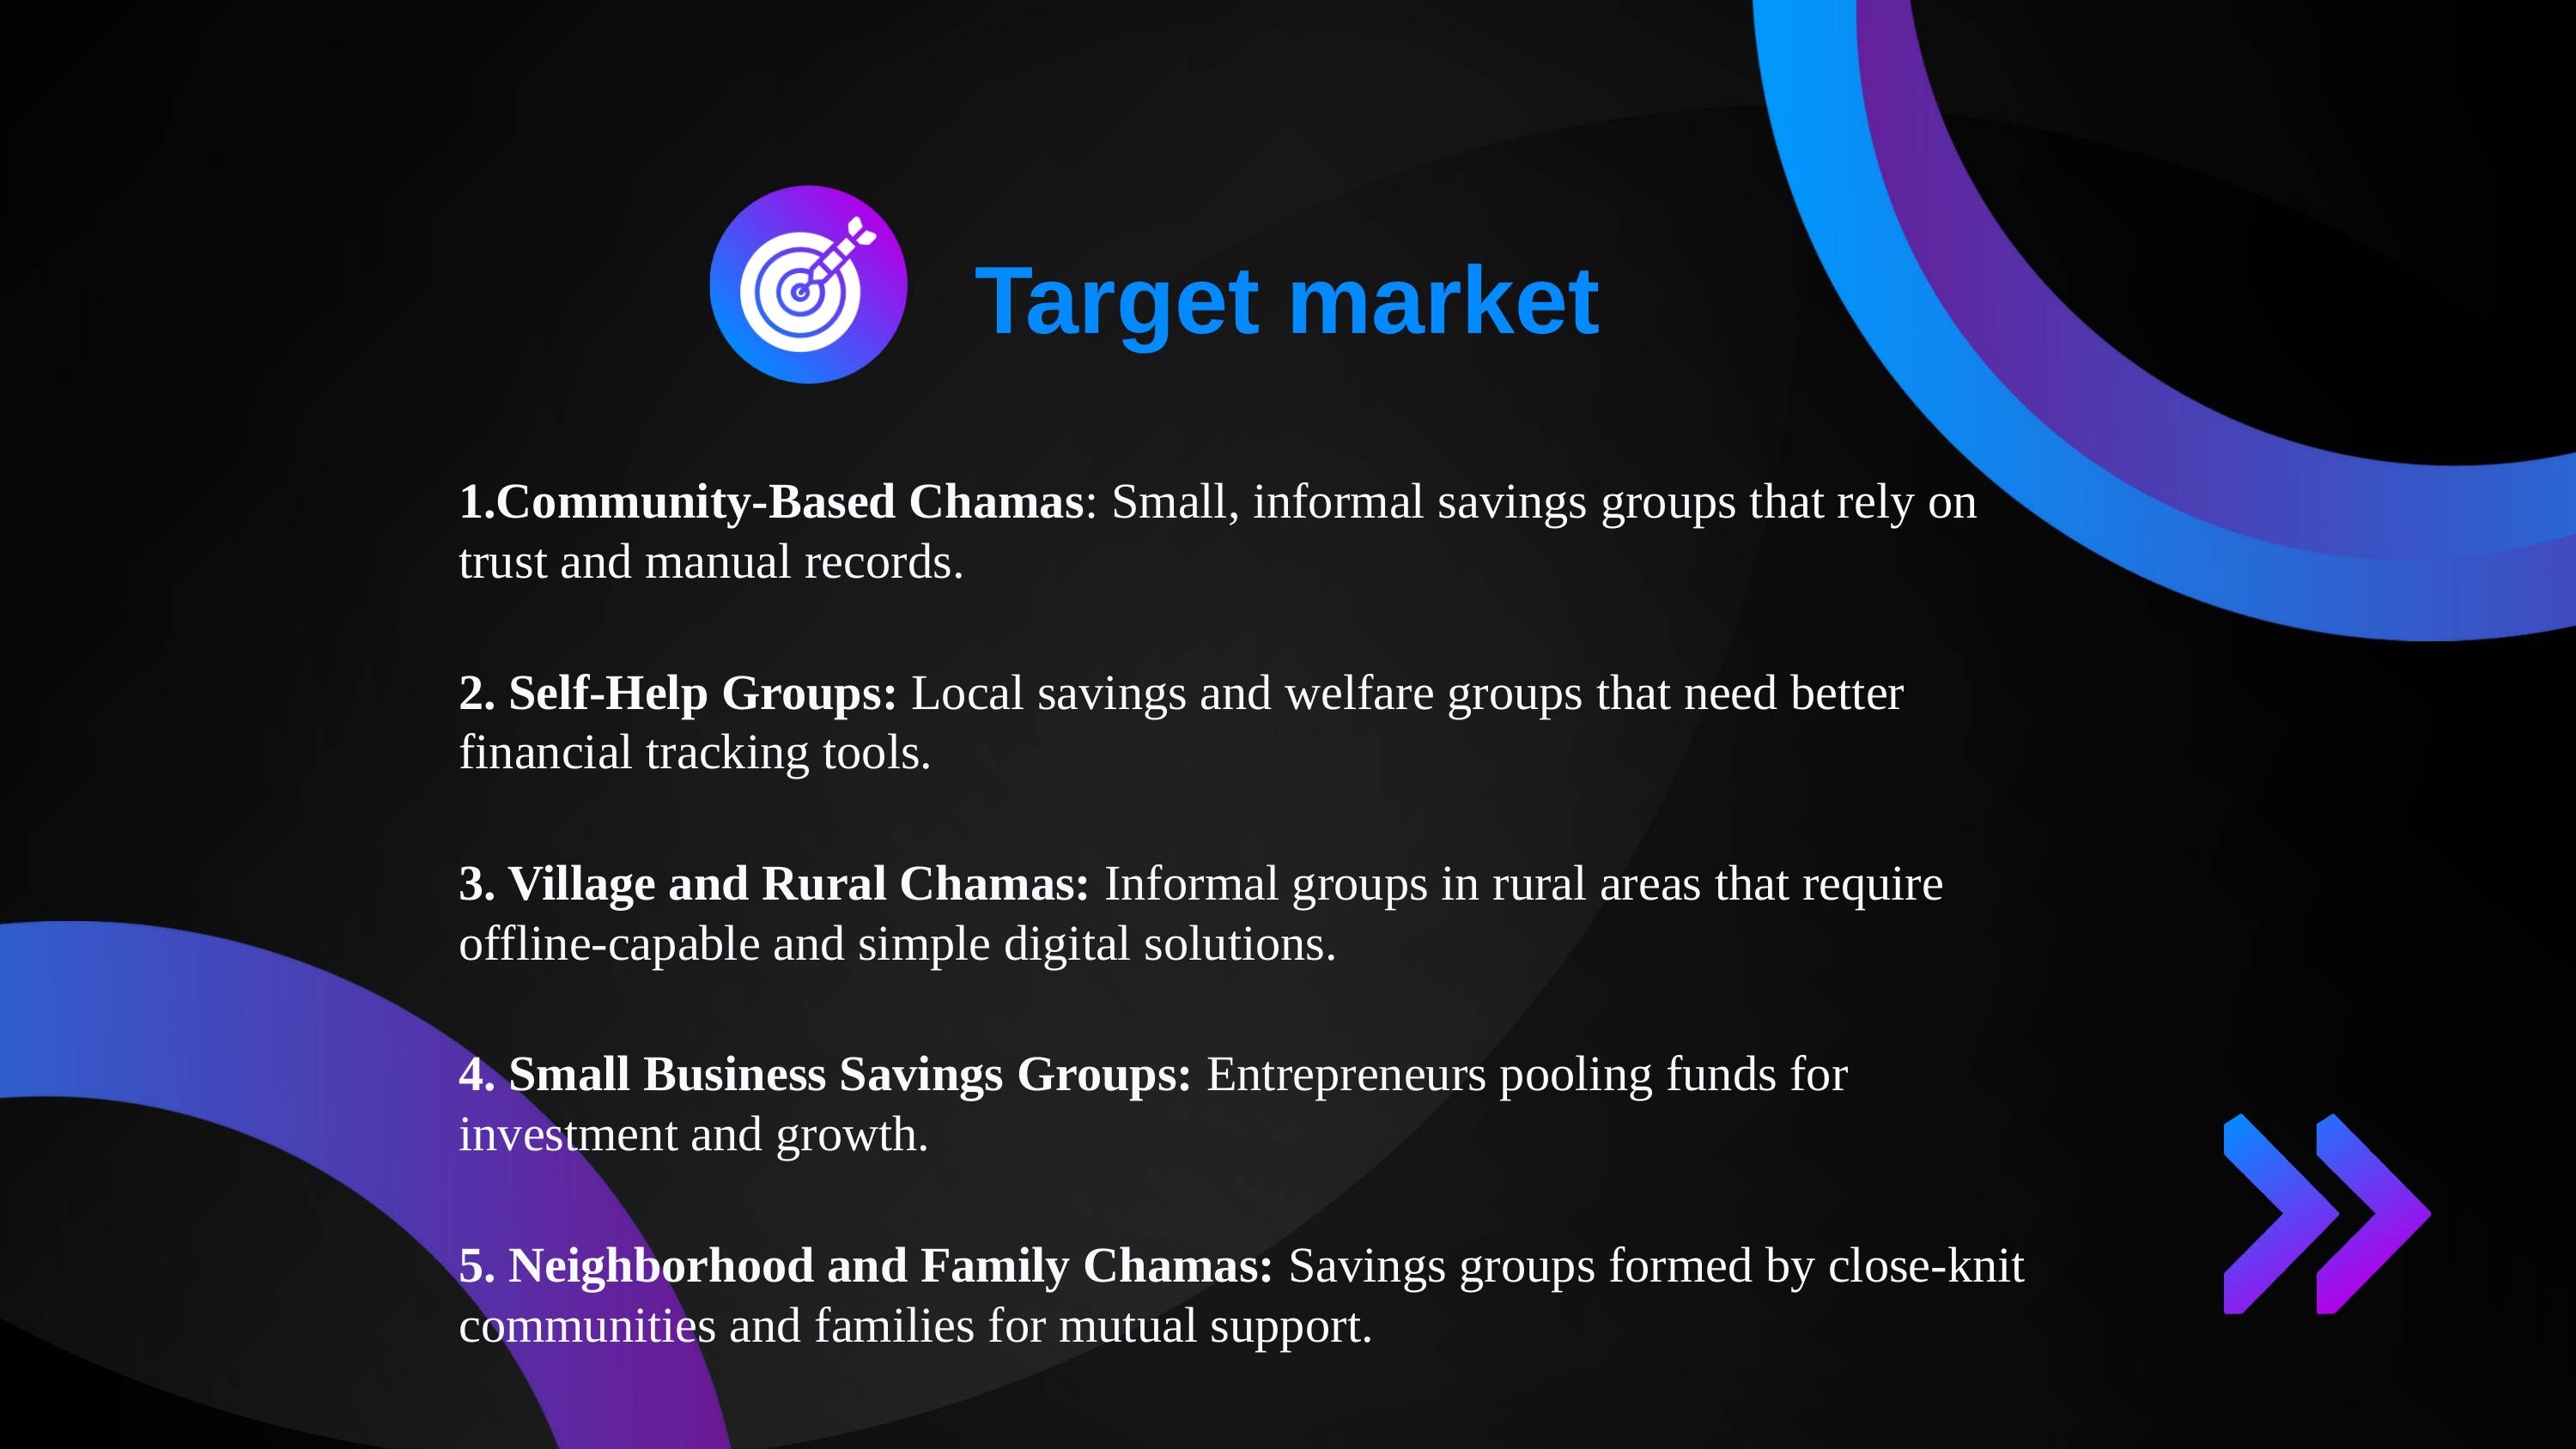

Target market
Community-Based Chamas: Small, informal savings groups that rely on trust and manual records.

2. Self-Help Groups: Local savings and welfare groups that need better financial tracking tools.

3. Village and Rural Chamas: Informal groups in rural areas that require offline-capable and simple digital solutions.

4. Small Business Savings Groups: Entrepreneurs pooling funds for investment and growth.

5. Neighborhood and Family Chamas: Savings groups formed by close-knit communities and families for mutual support.